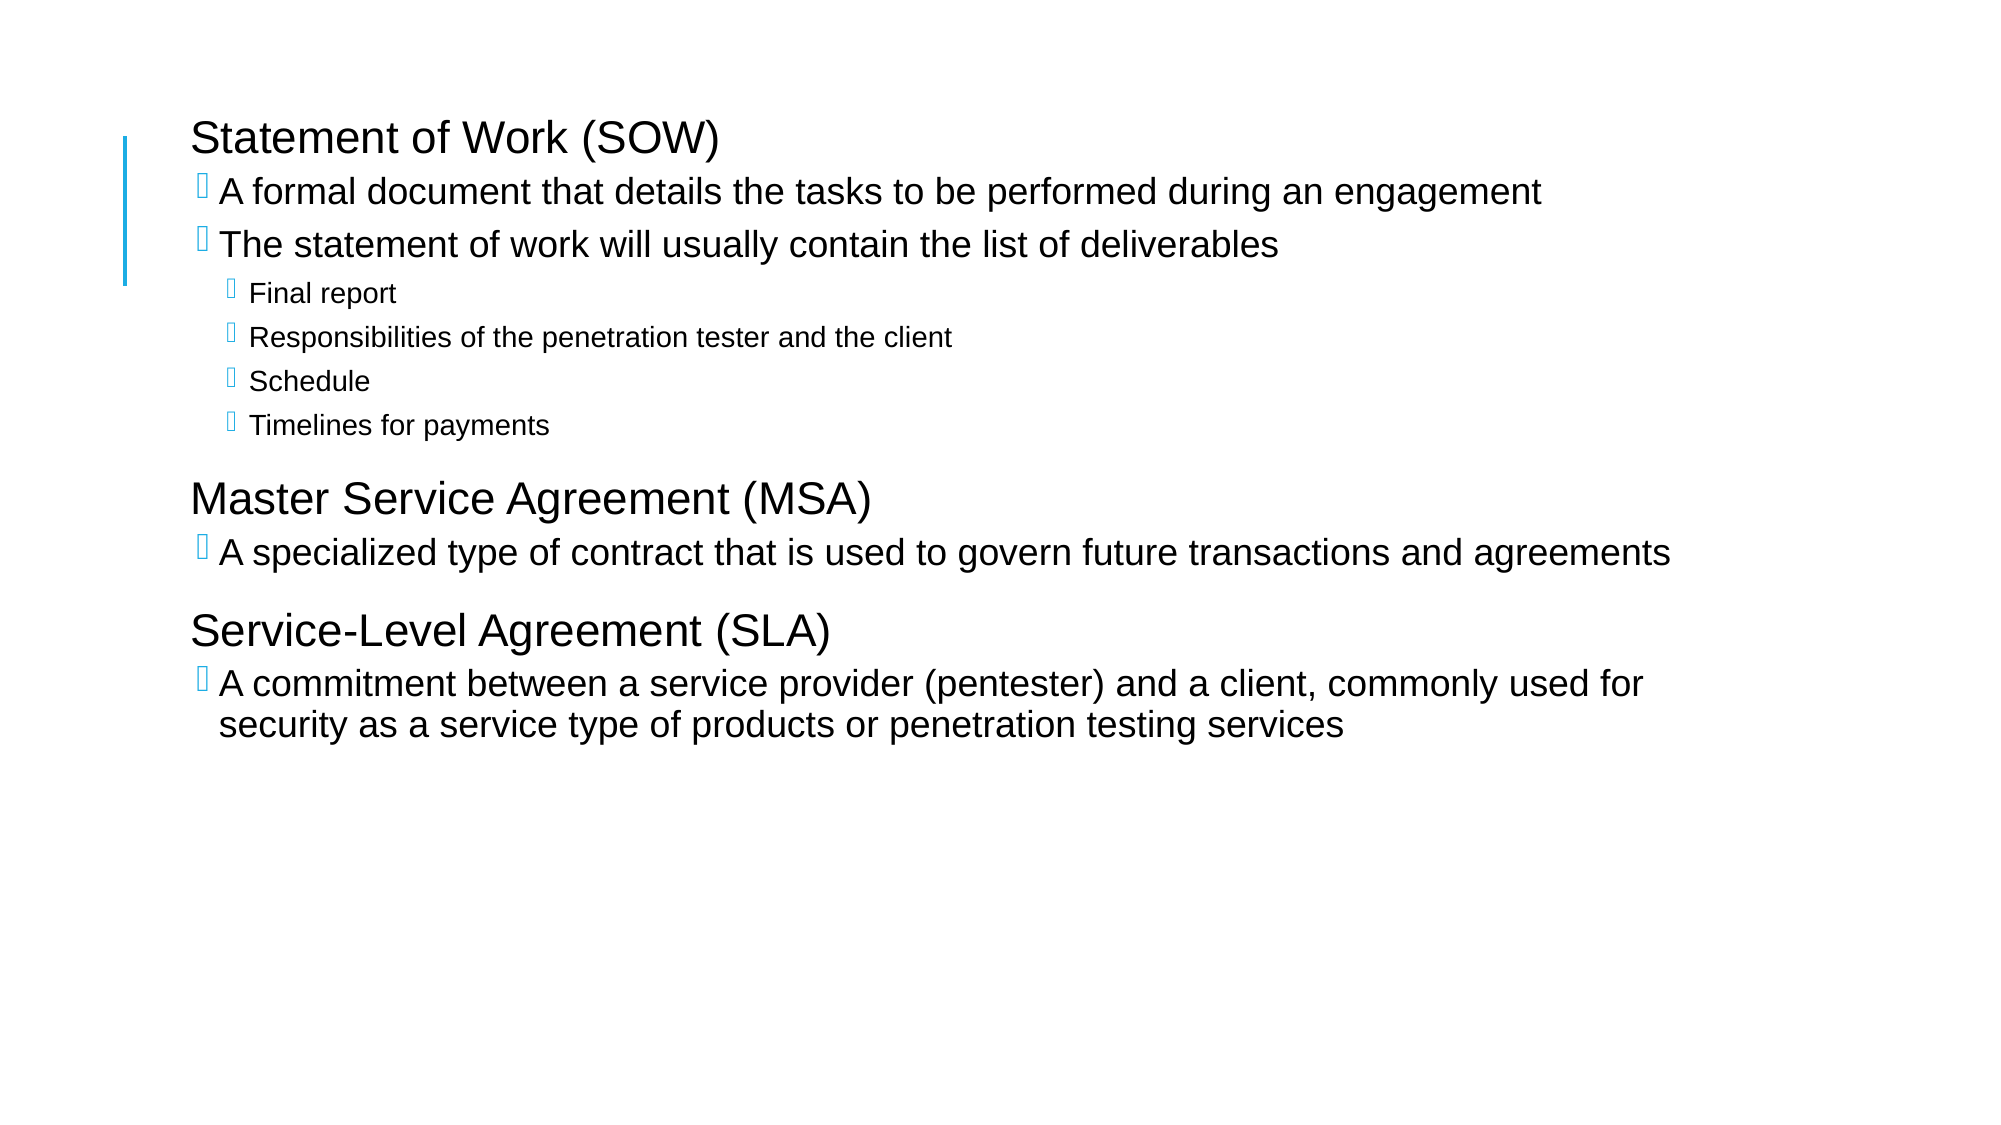

Statement of Work (SOW)
A formal document that details the tasks to be performed during an engagement
The statement of work will usually contain the list of deliverables
Final report
Responsibilities of the penetration tester and the client
Schedule
Timelines for payments
Master Service Agreement (MSA)
A specialized type of contract that is used to govern future transactions and agreements
Service-Level Agreement (SLA)
A commitment between a service provider (pentester) and a client, commonly used for security as a service type of products or penetration testing services